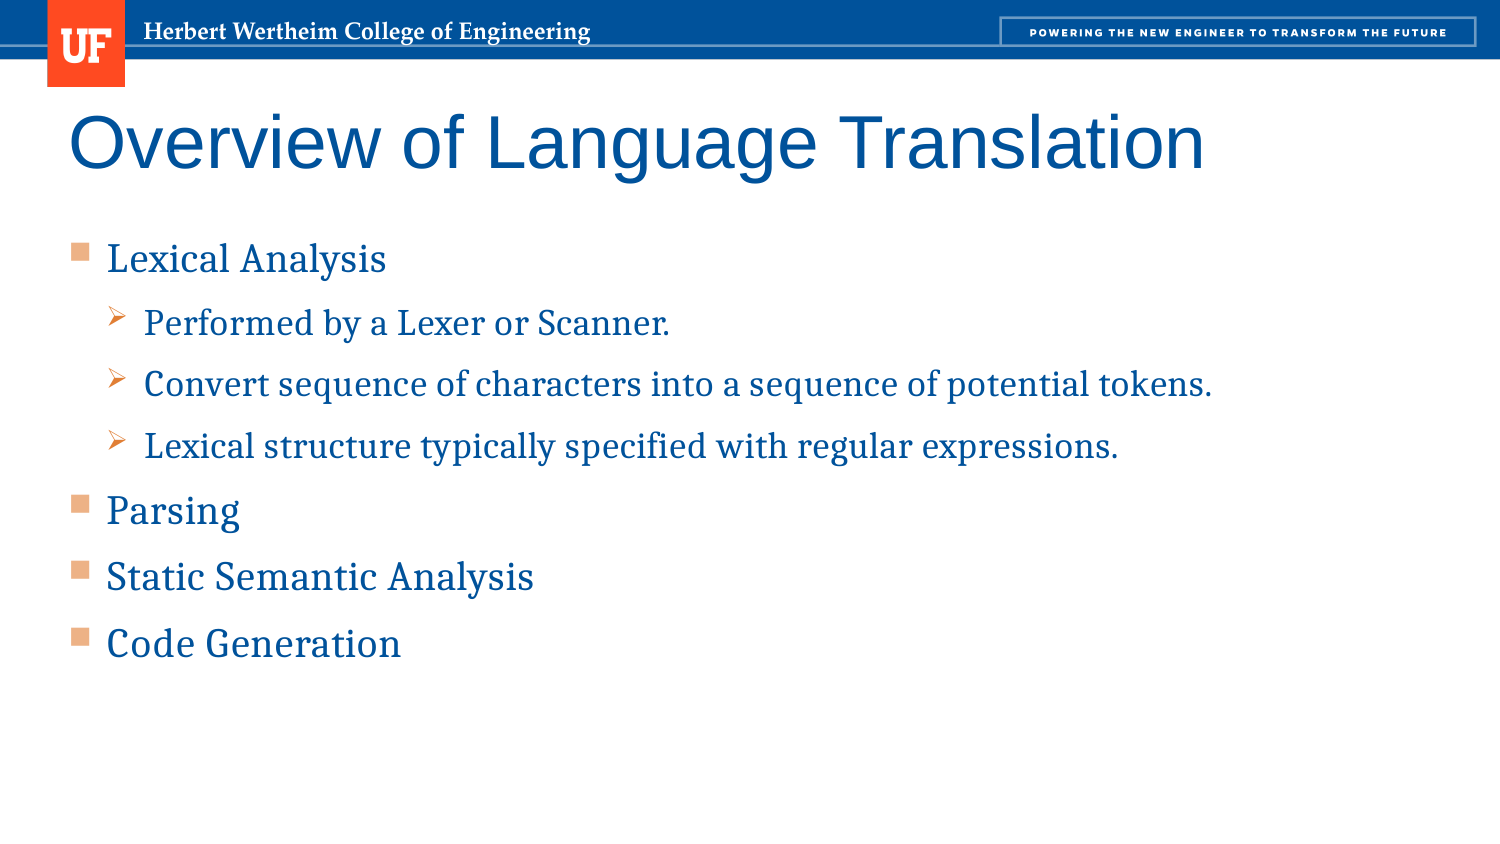

# Overview of Language Translation
Lexical Analysis
Performed by a Lexer or Scanner.
Convert sequence of characters into a sequence of potential tokens.
Lexical structure typically specified with regular expressions.
Parsing
Static Semantic Analysis
Code Generation